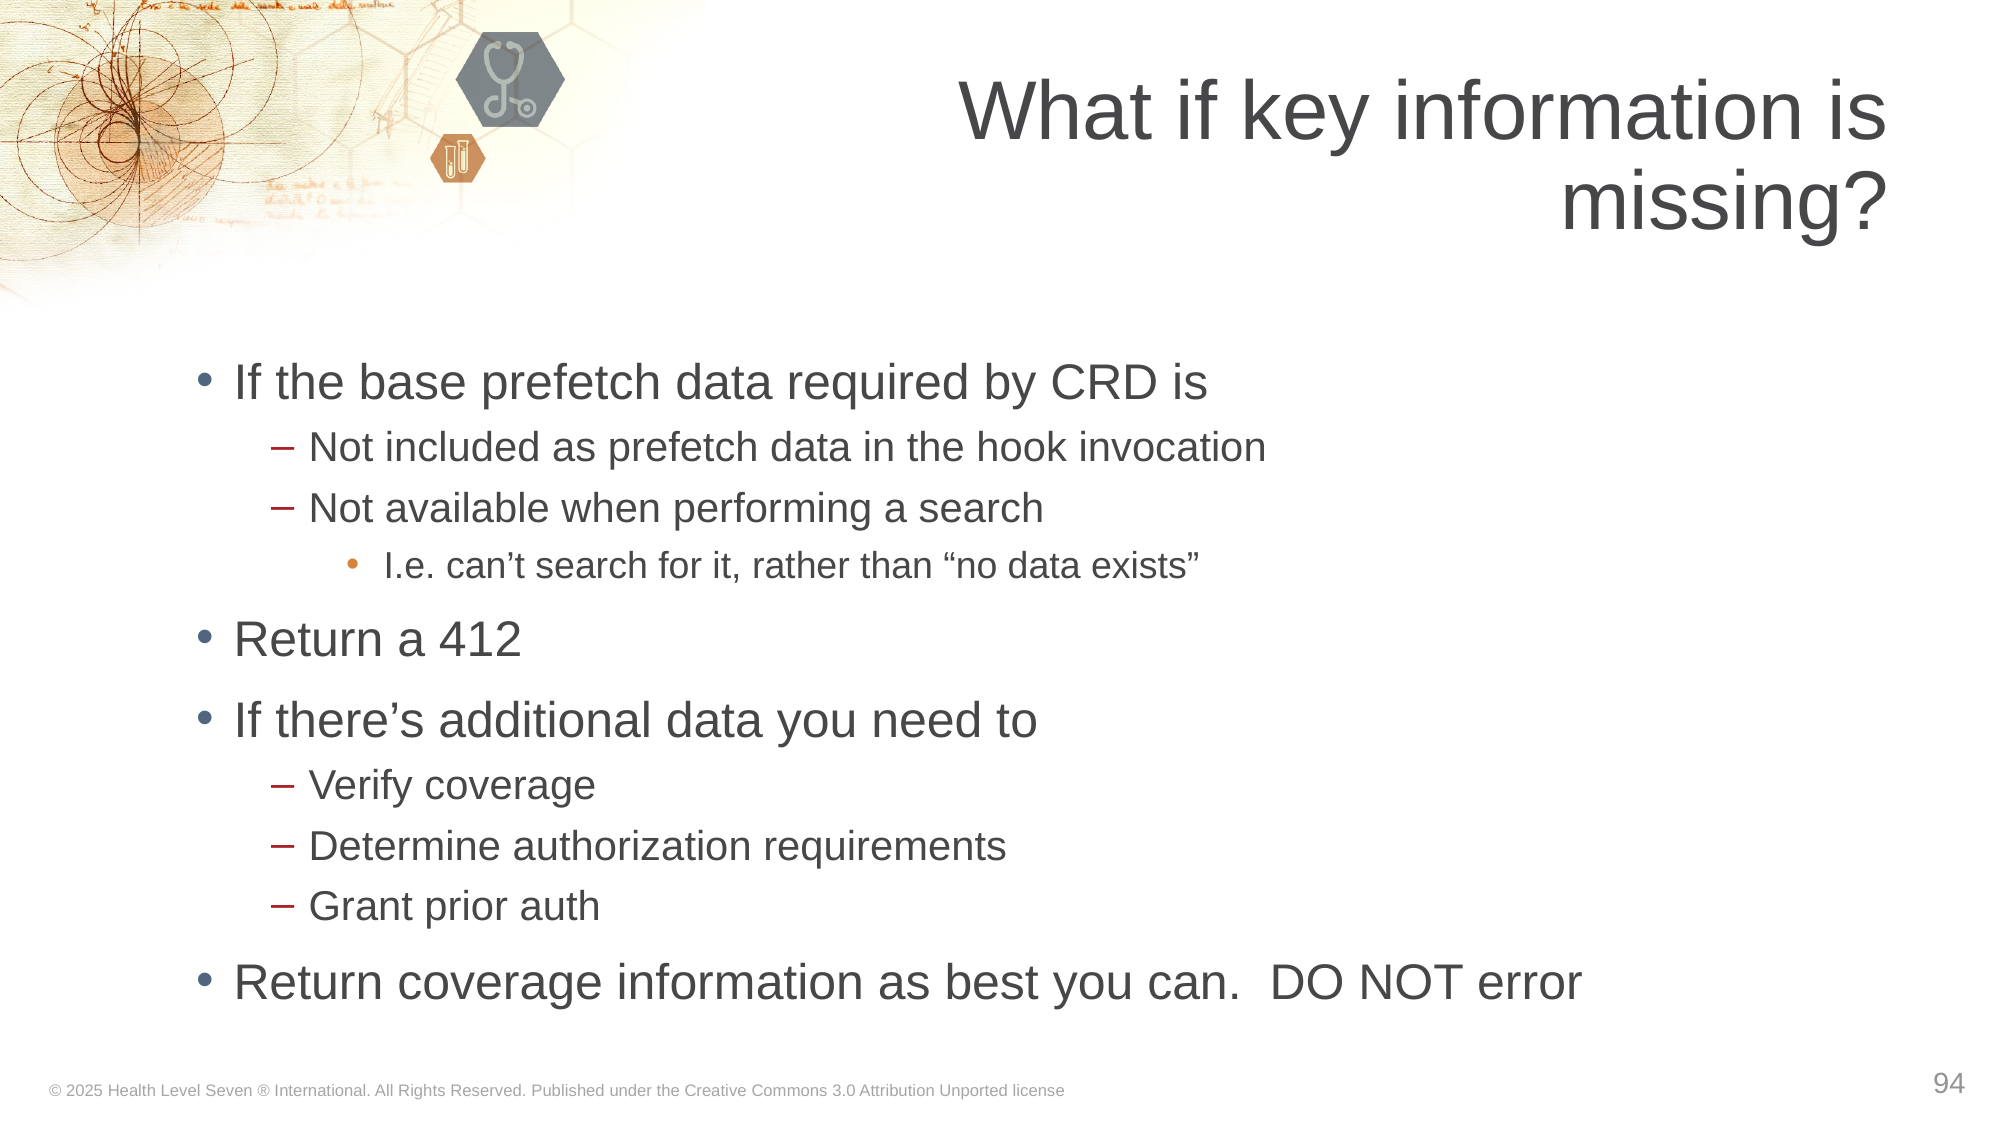

# What if key information is missing?
If the base prefetch data required by CRD is
Not included as prefetch data in the hook invocation
Not available when performing a search
I.e. can’t search for it, rather than “no data exists”
Return a 412
If there’s additional data you need to
Verify coverage
Determine authorization requirements
Grant prior auth
Return coverage information as best you can.  DO NOT error
94